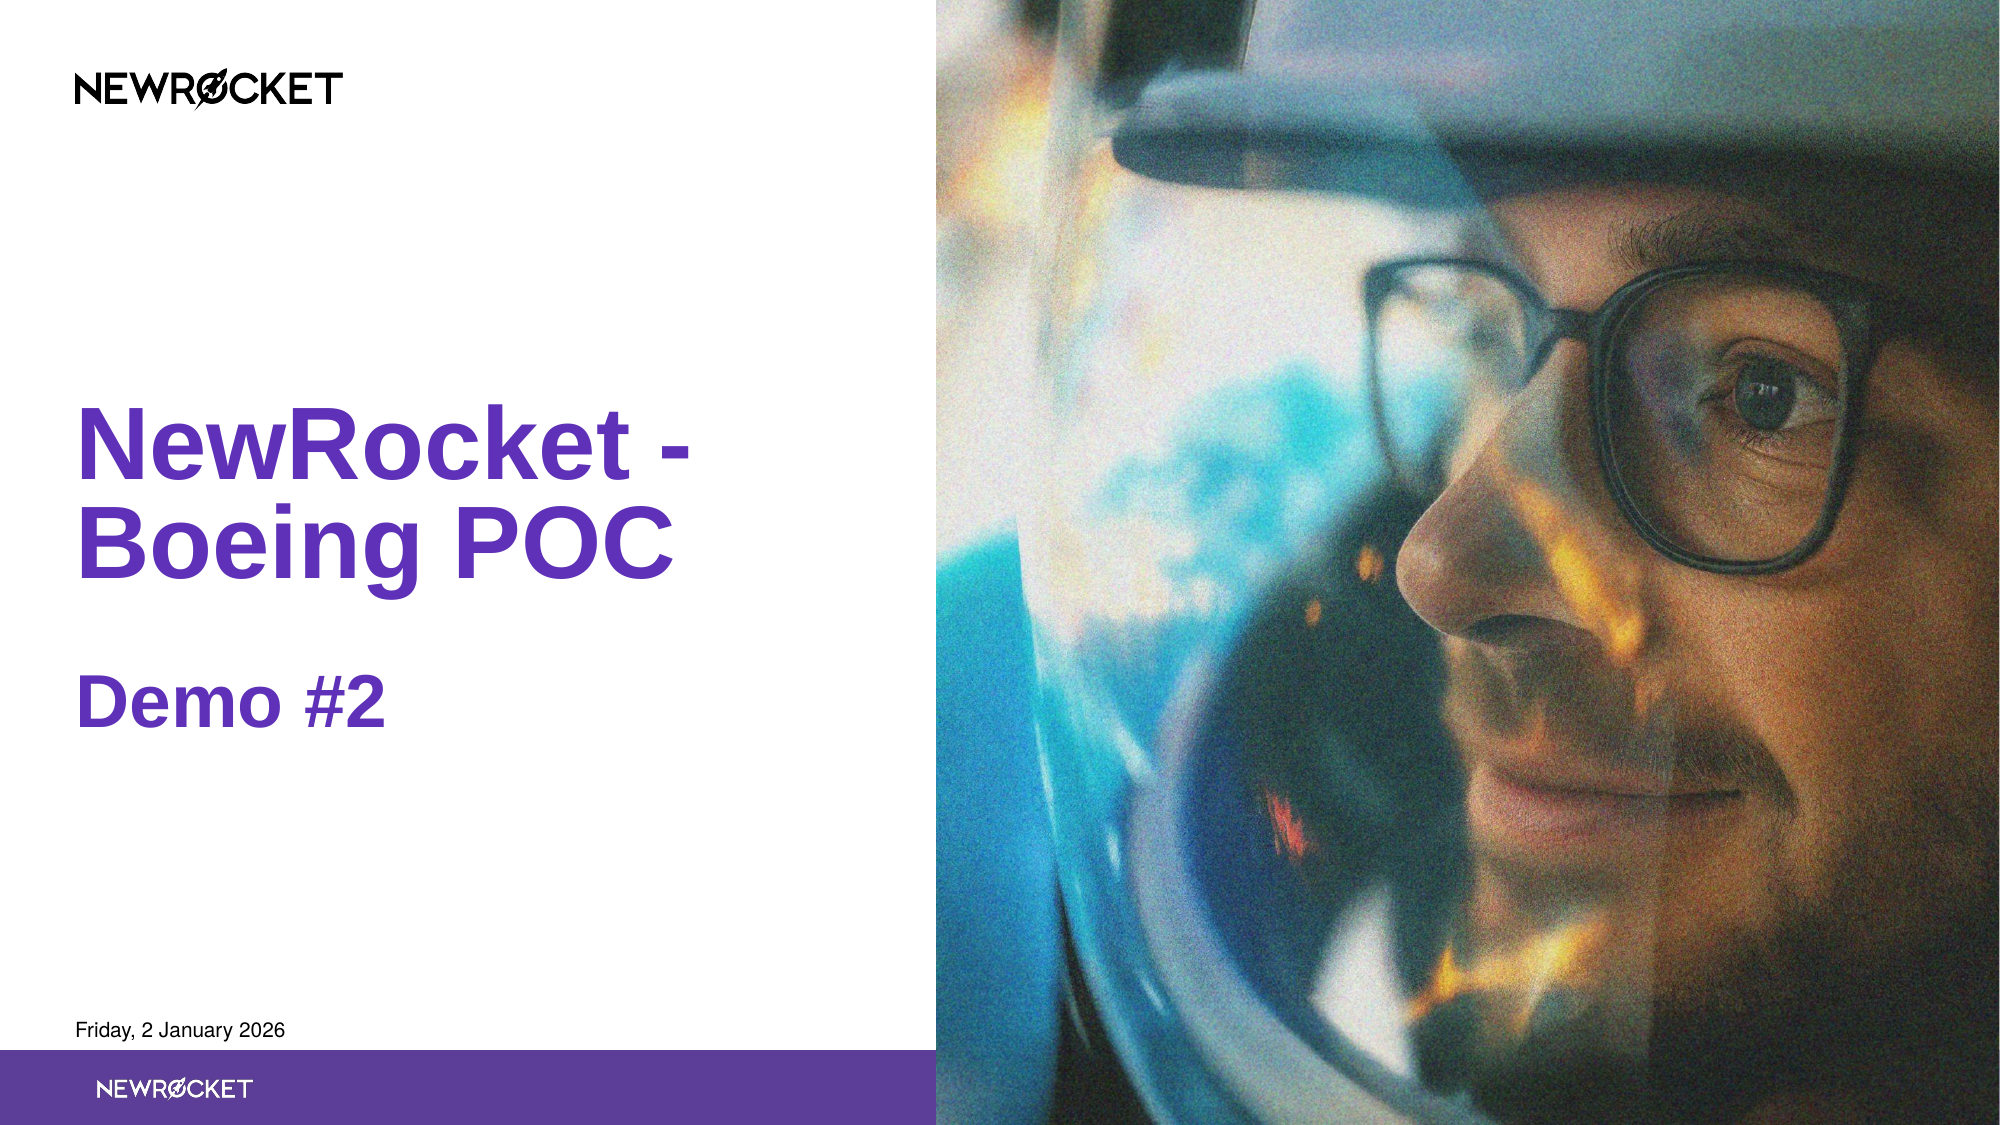

NewRocket -  Boeing POC
Demo #2
Friday, 2 January 2026